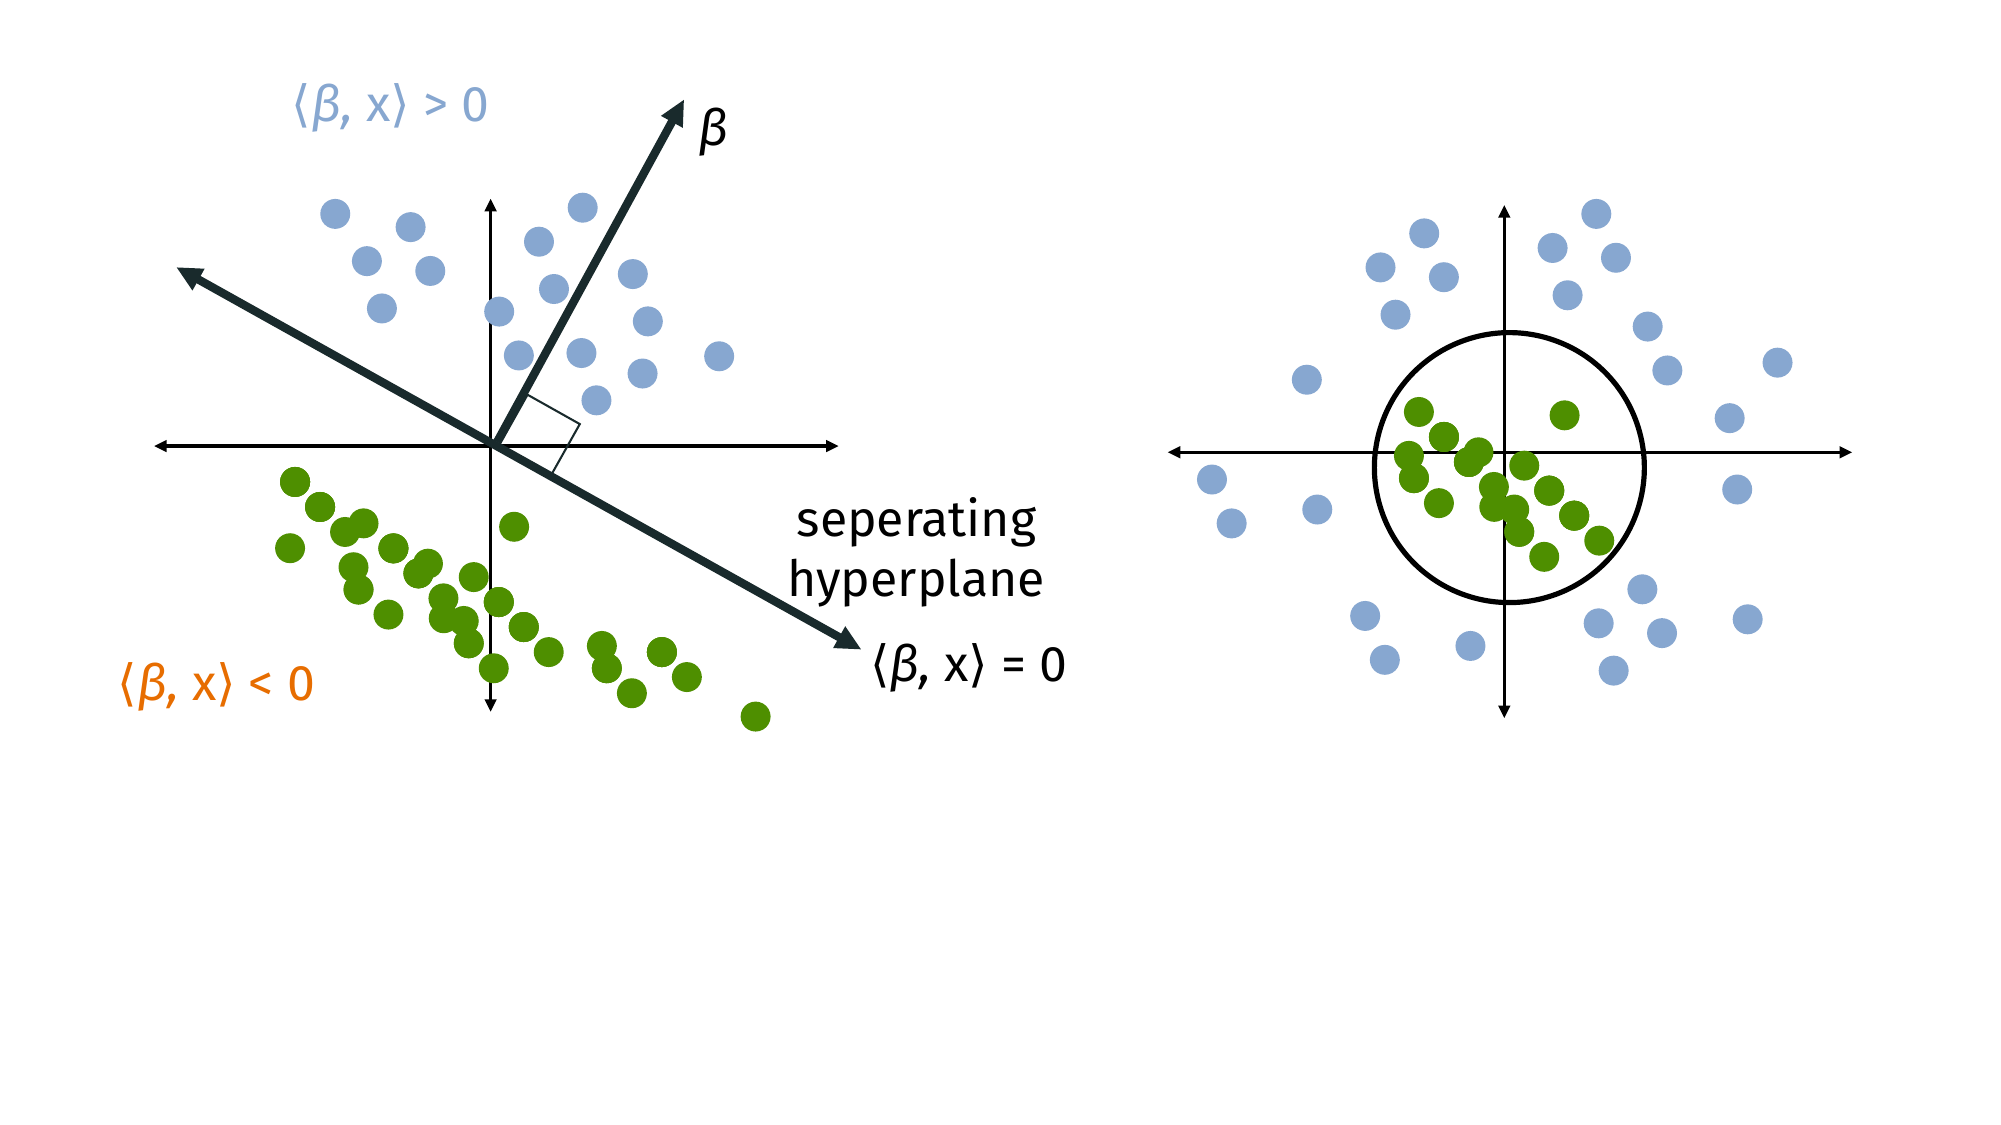

⟨β, x⟩ > 0
β

seperating hyperplane

⟨β, x⟩ = 0

⟨β, x⟩ < 0